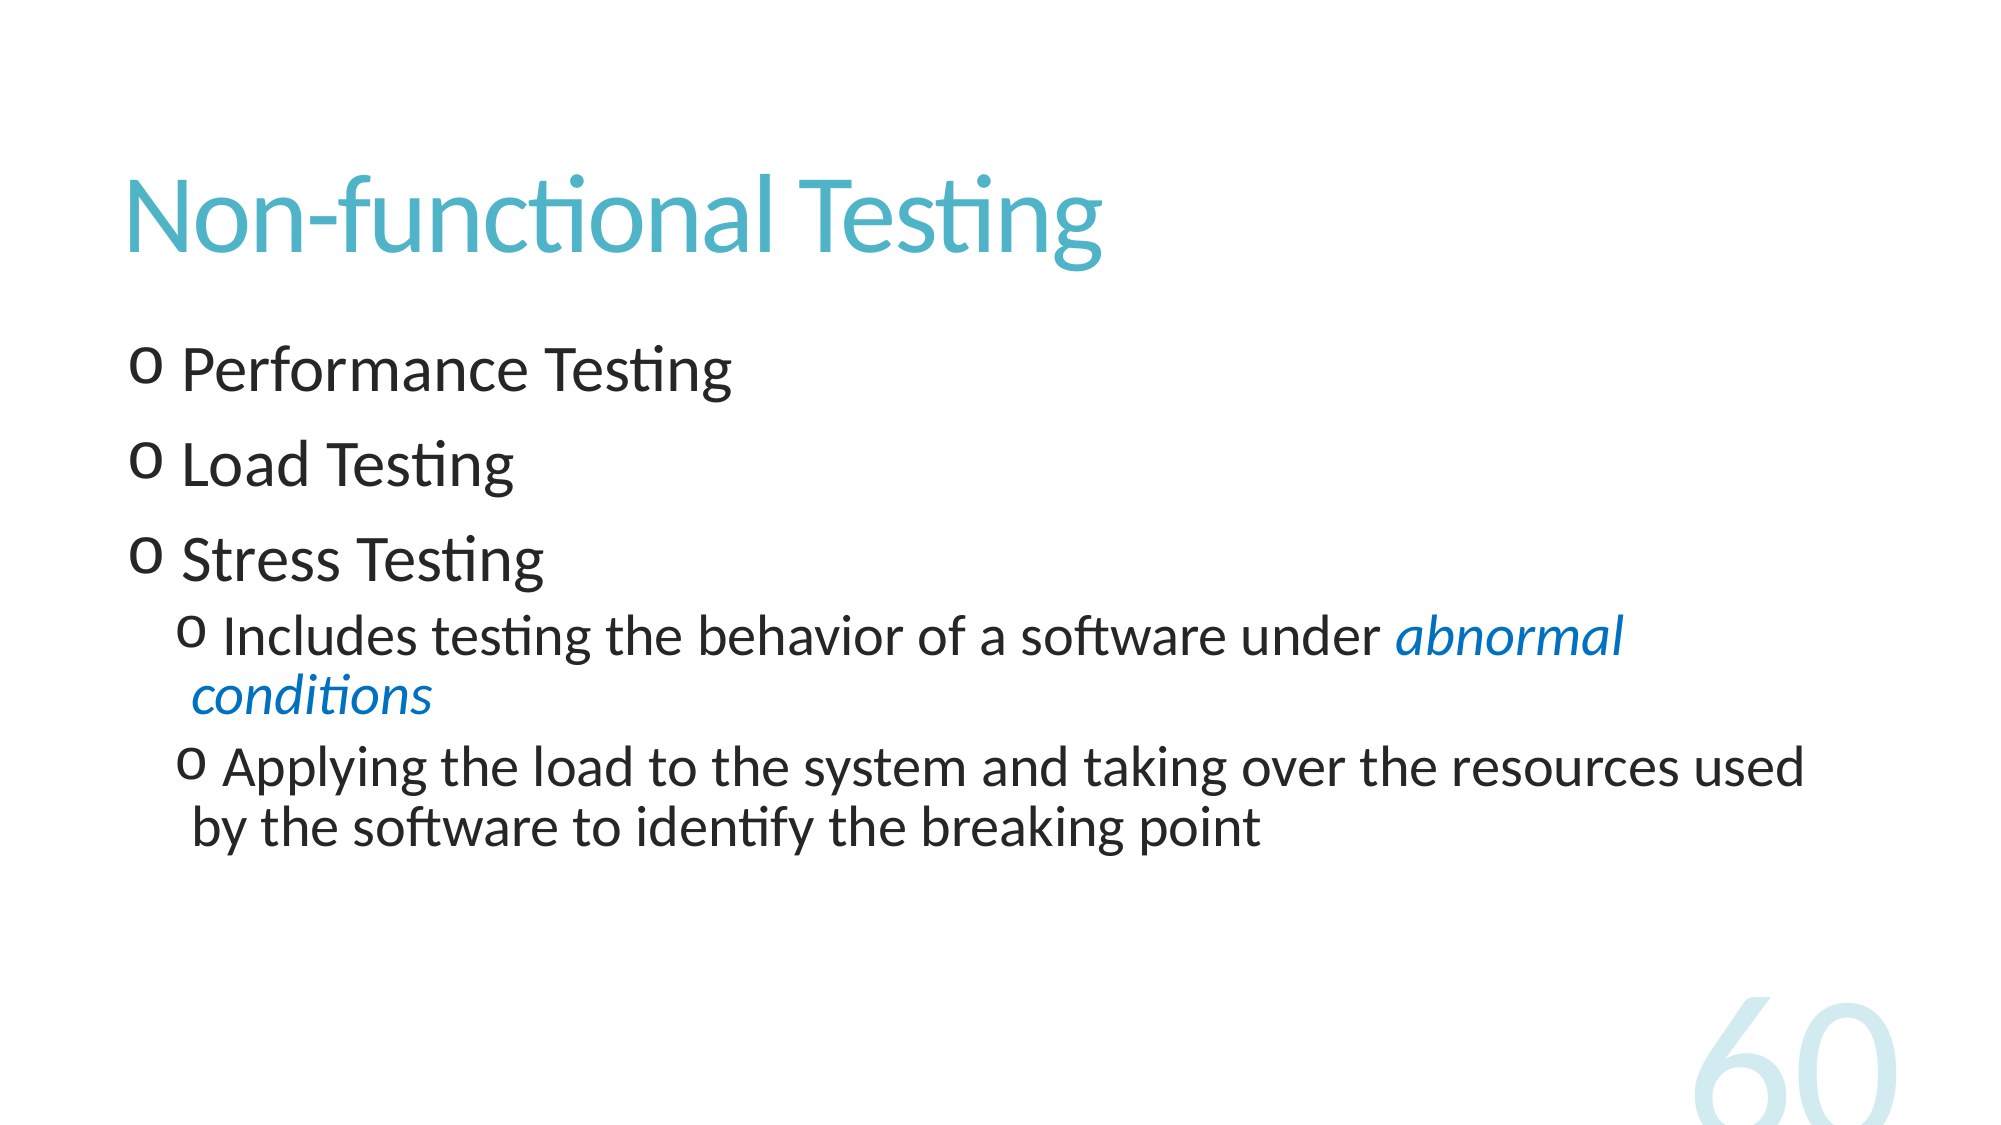

# Non-functional Testing
 Performance Testing
 Load Testing
 Stress Testing
 Includes testing the behavior of a software under abnormal conditions
 Applying the load to the system and taking over the resources used by the software to identify the breaking point
60